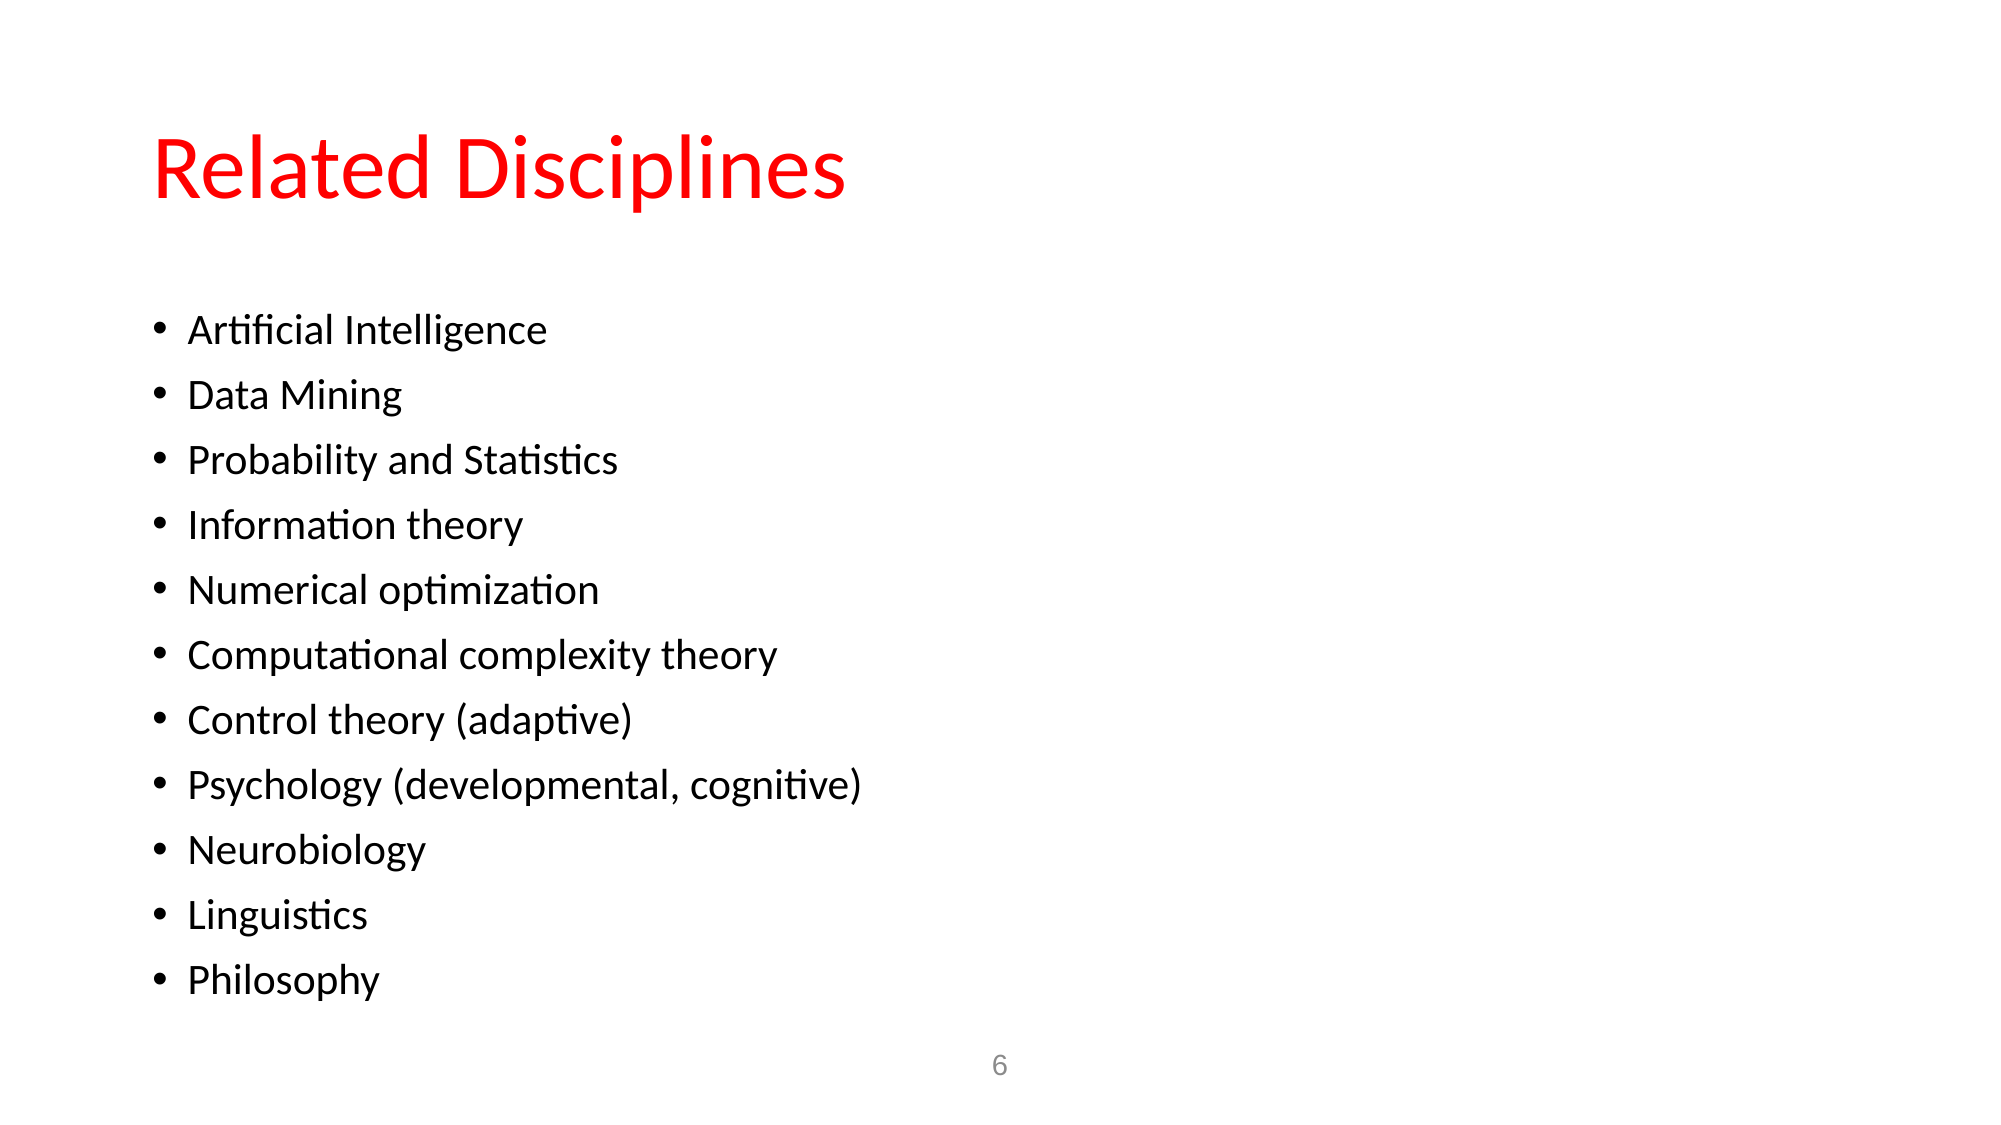

# Related Disciplines
Artificial Intelligence
Data Mining
Probability and Statistics
Information theory
Numerical optimization
Computational complexity theory
Control theory (adaptive)
Psychology (developmental, cognitive)
Neurobiology
Linguistics
Philosophy
6